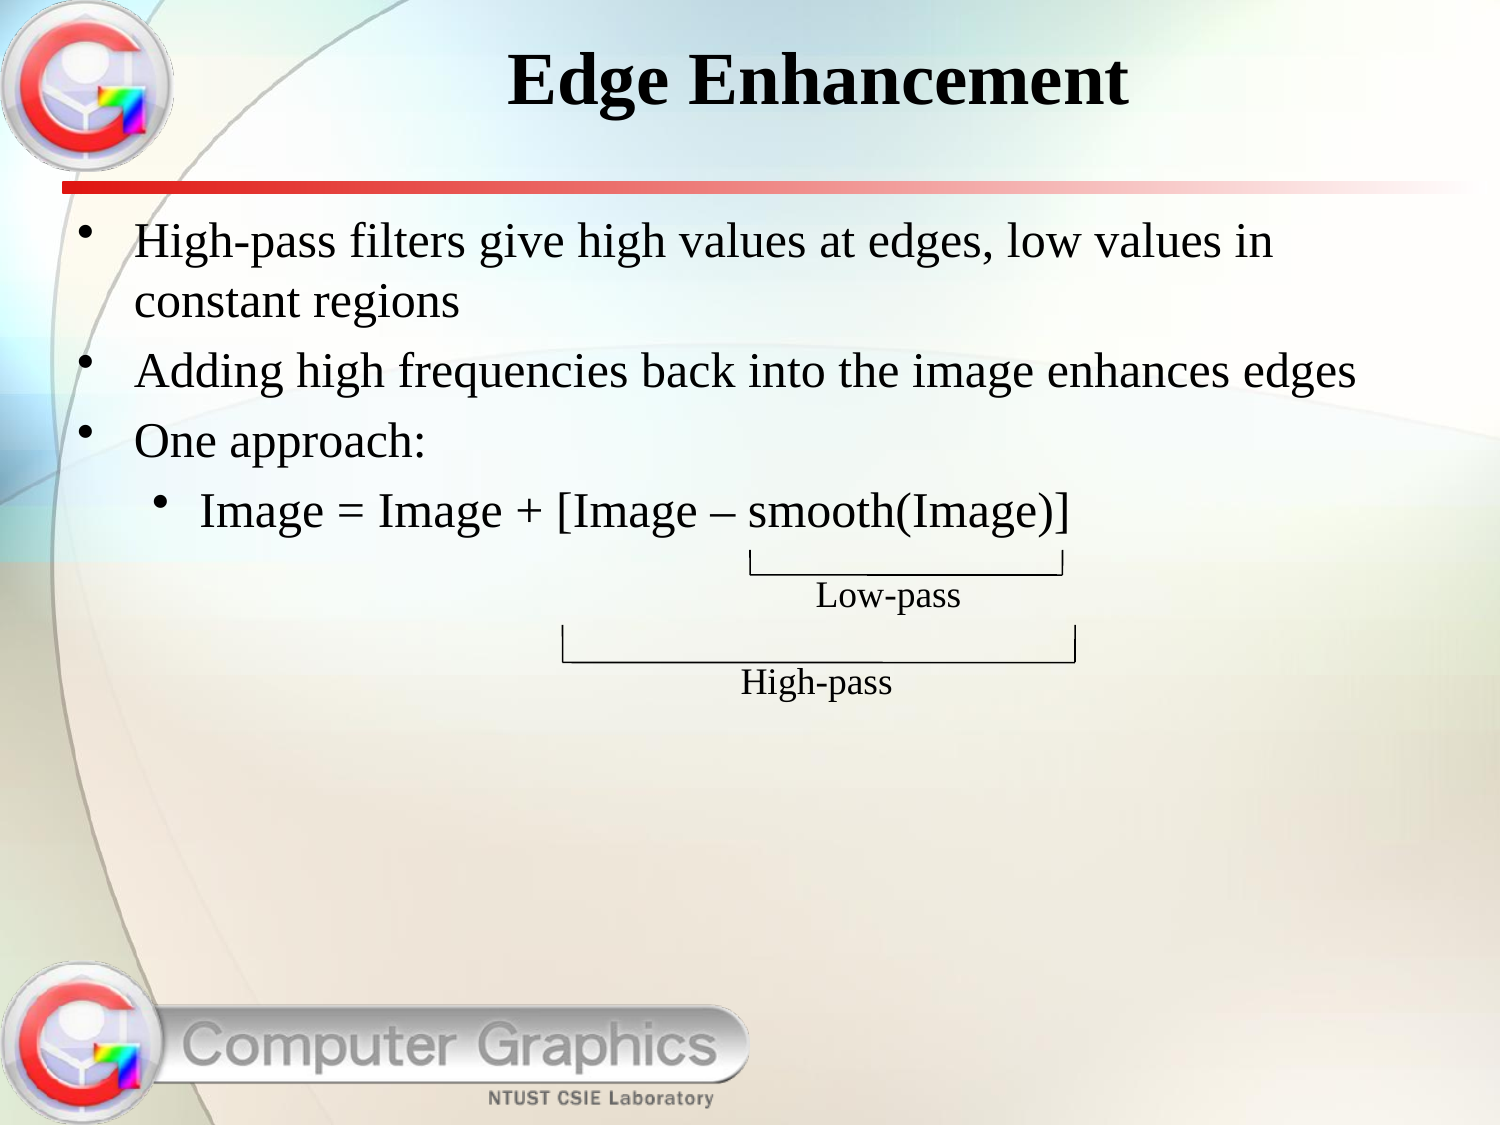

# Edge Enhancement
High-pass filters give high values at edges, low values in constant regions
Adding high frequencies back into the image enhances edges
One approach:
Image = Image + [Image – smooth(Image)]

Low-pass

High-pass